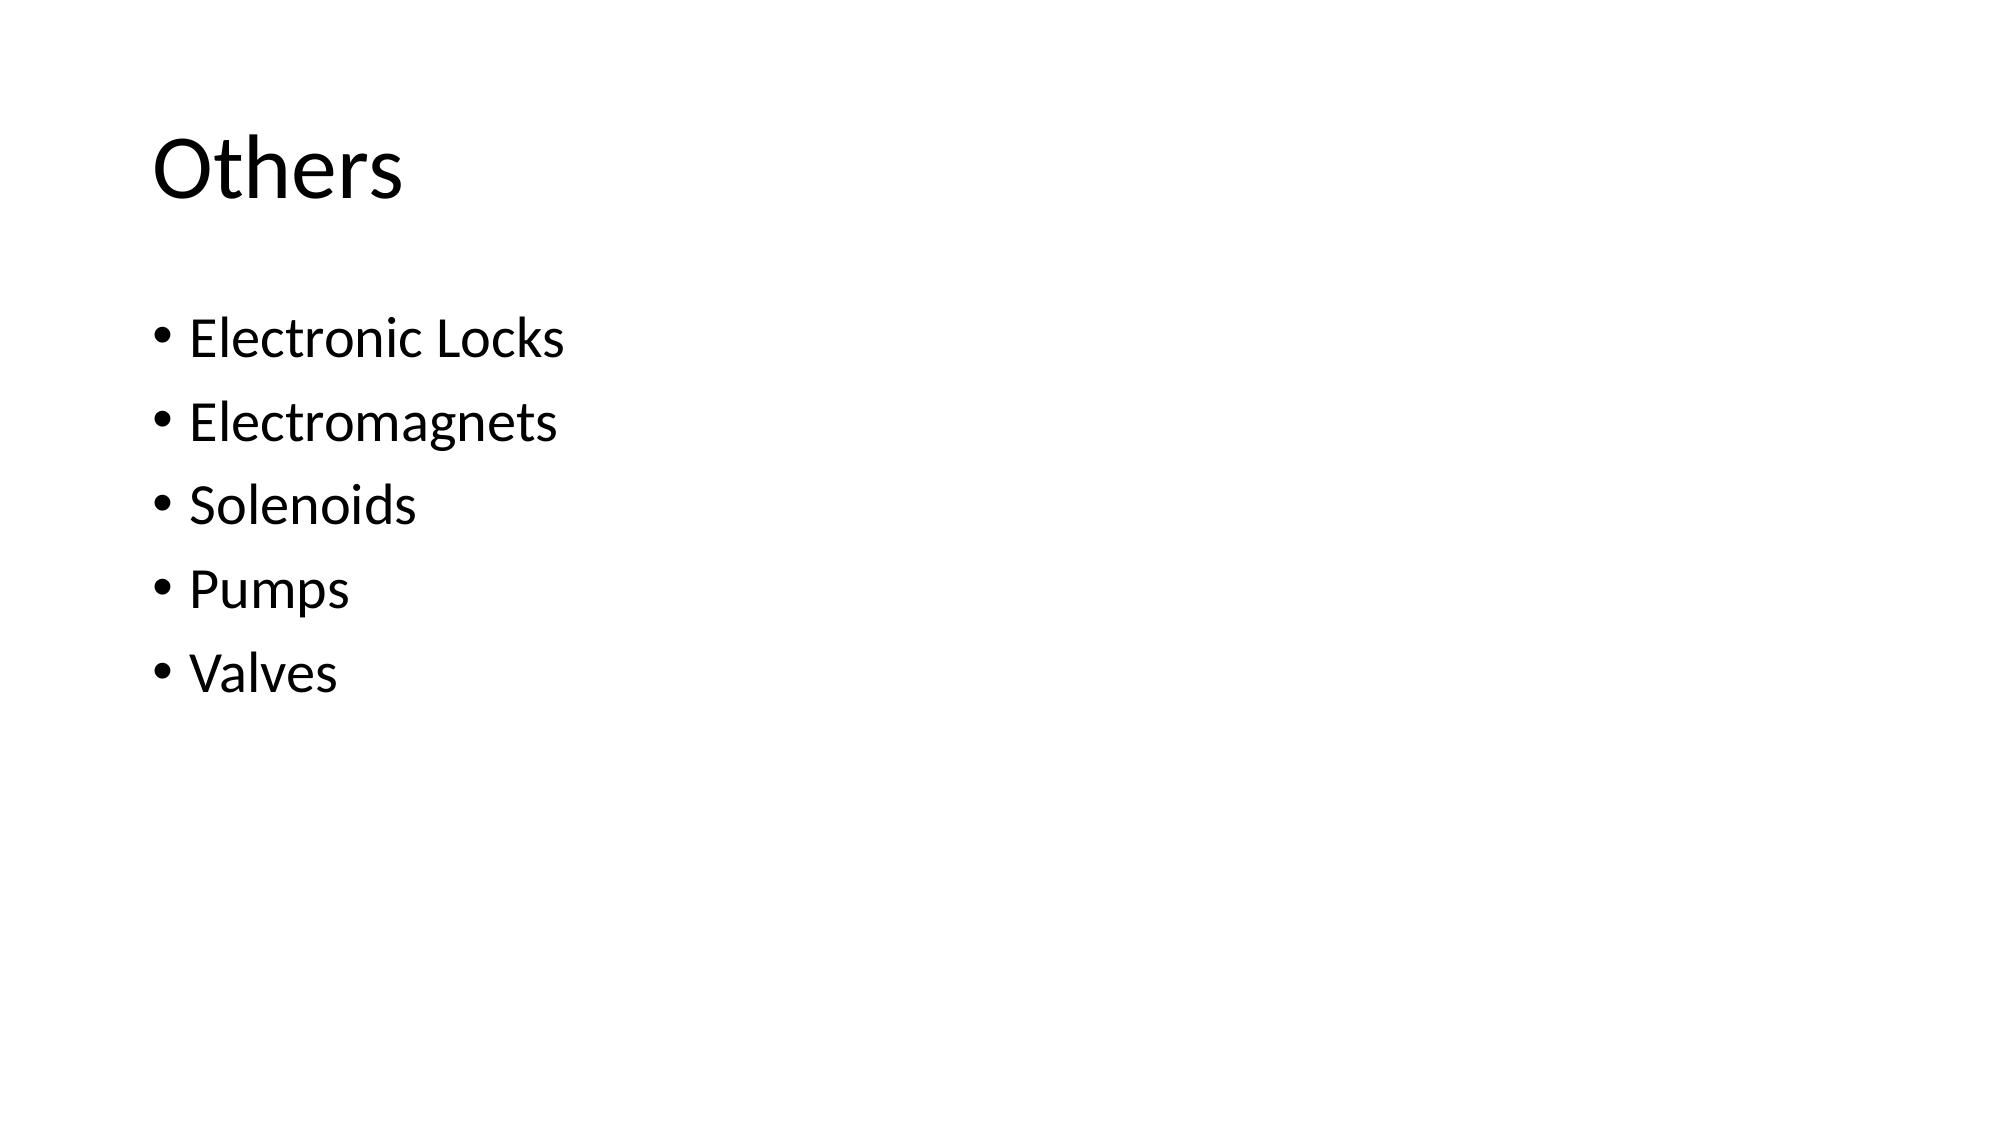

# Others
Electronic Locks
Electromagnets
Solenoids
Pumps
Valves